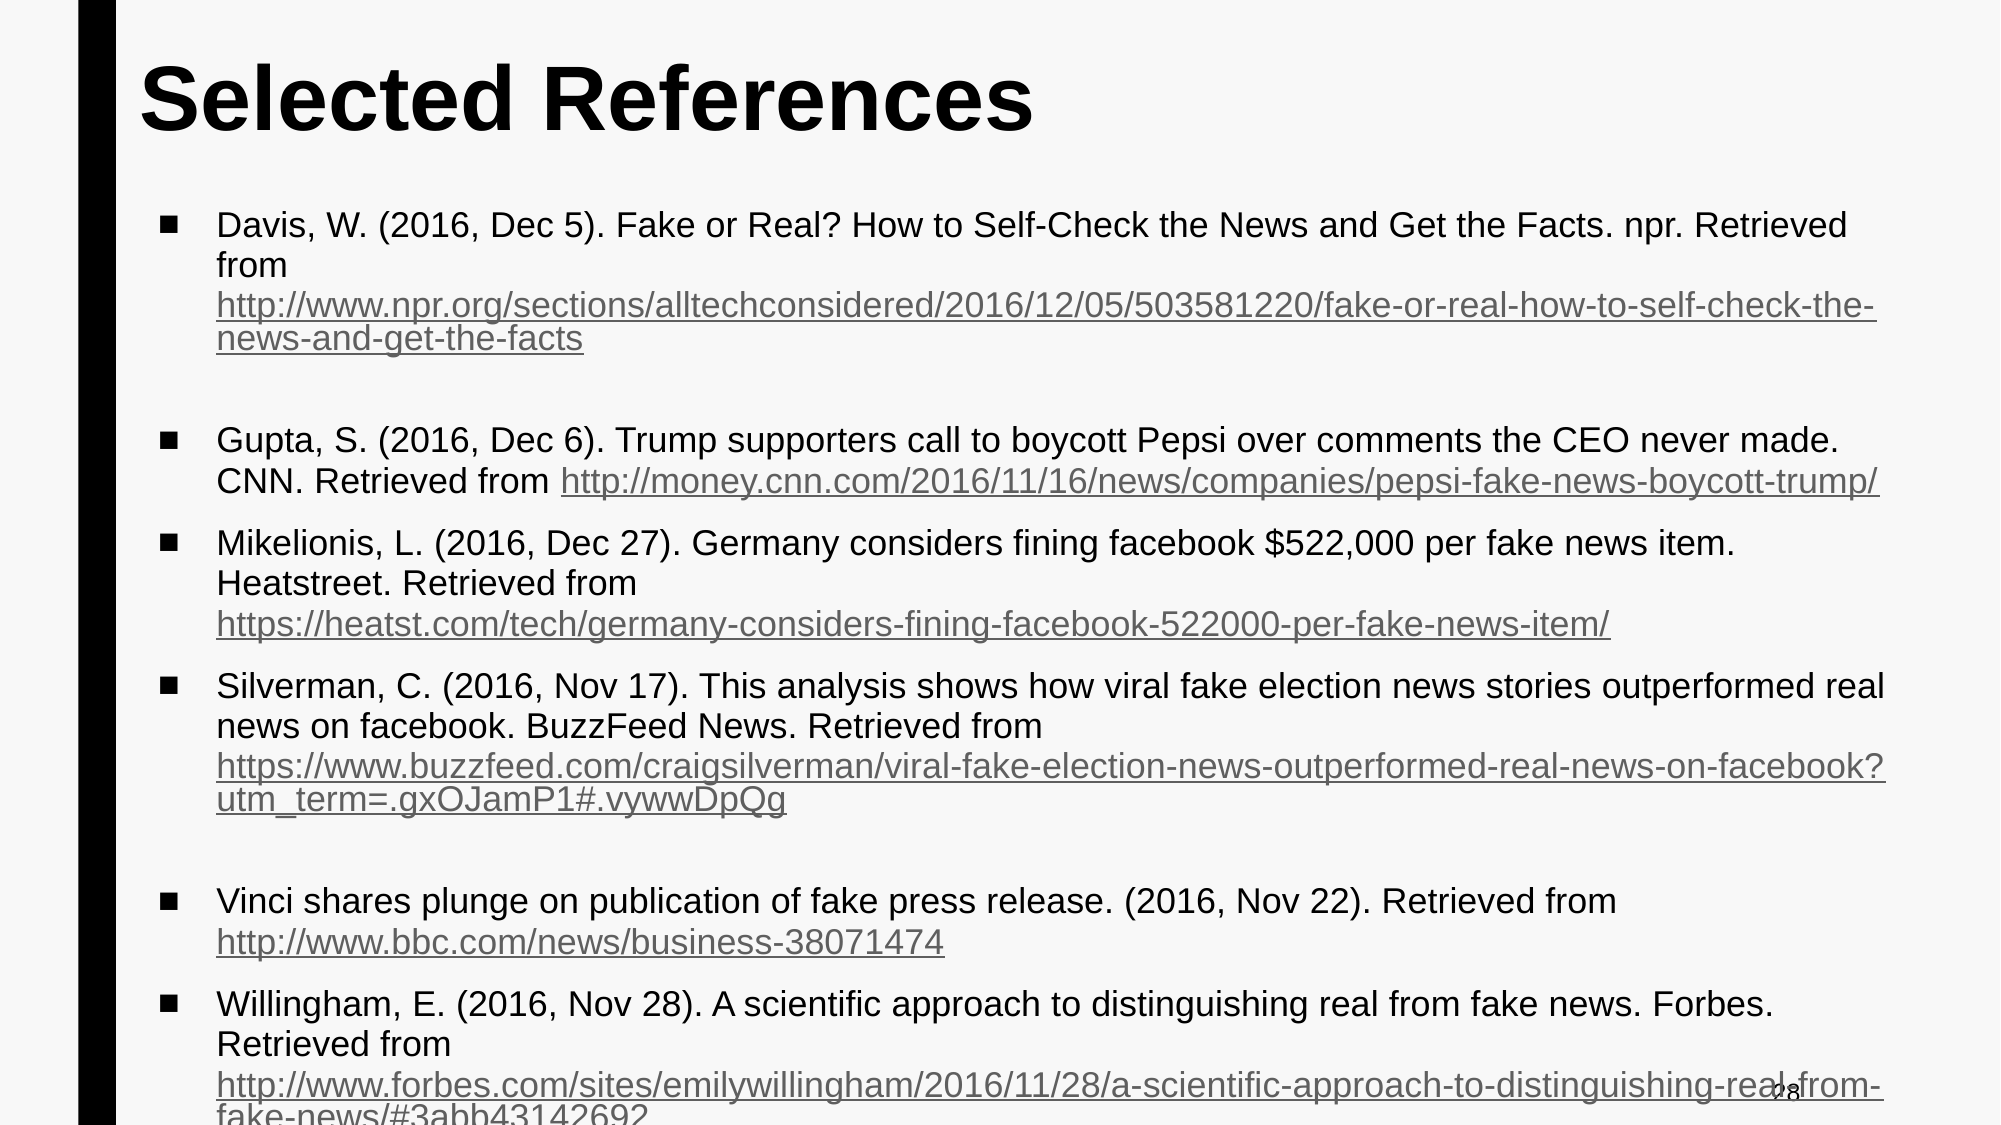

# Selected References
Davis, W. (2016, Dec 5). Fake or Real? How to Self-Check the News and Get the Facts. npr. Retrieved from http://www.npr.org/sections/alltechconsidered/2016/12/05/503581220/fake-or-real-how-to-self-check-the-news-and-get-the-facts
Gupta, S. (2016, Dec 6). Trump supporters call to boycott Pepsi over comments the CEO never made. CNN. Retrieved from http://money.cnn.com/2016/11/16/news/companies/pepsi-fake-news-boycott-trump/
Mikelionis, L. (2016, Dec 27). Germany considers fining facebook $522,000 per fake news item. Heatstreet. Retrieved from https://heatst.com/tech/germany-considers-fining-facebook-522000-per-fake-news-item/
Silverman, C. (2016, Nov 17). This analysis shows how viral fake election news stories outperformed real news on facebook. BuzzFeed News. Retrieved from https://www.buzzfeed.com/craigsilverman/viral-fake-election-news-outperformed-real-news-on-facebook?utm_term=.gxOJamP1#.vywwDpQg
Vinci shares plunge on publication of fake press release. (2016, Nov 22). Retrieved from http://www.bbc.com/news/business-38071474
Willingham, E. (2016, Nov 28). A scientific approach to distinguishing real from fake news. Forbes. Retrieved from http://www.forbes.com/sites/emilywillingham/2016/11/28/a-scientific-approach-to-distinguishing-real-from-fake-news/#3abb43142692

28